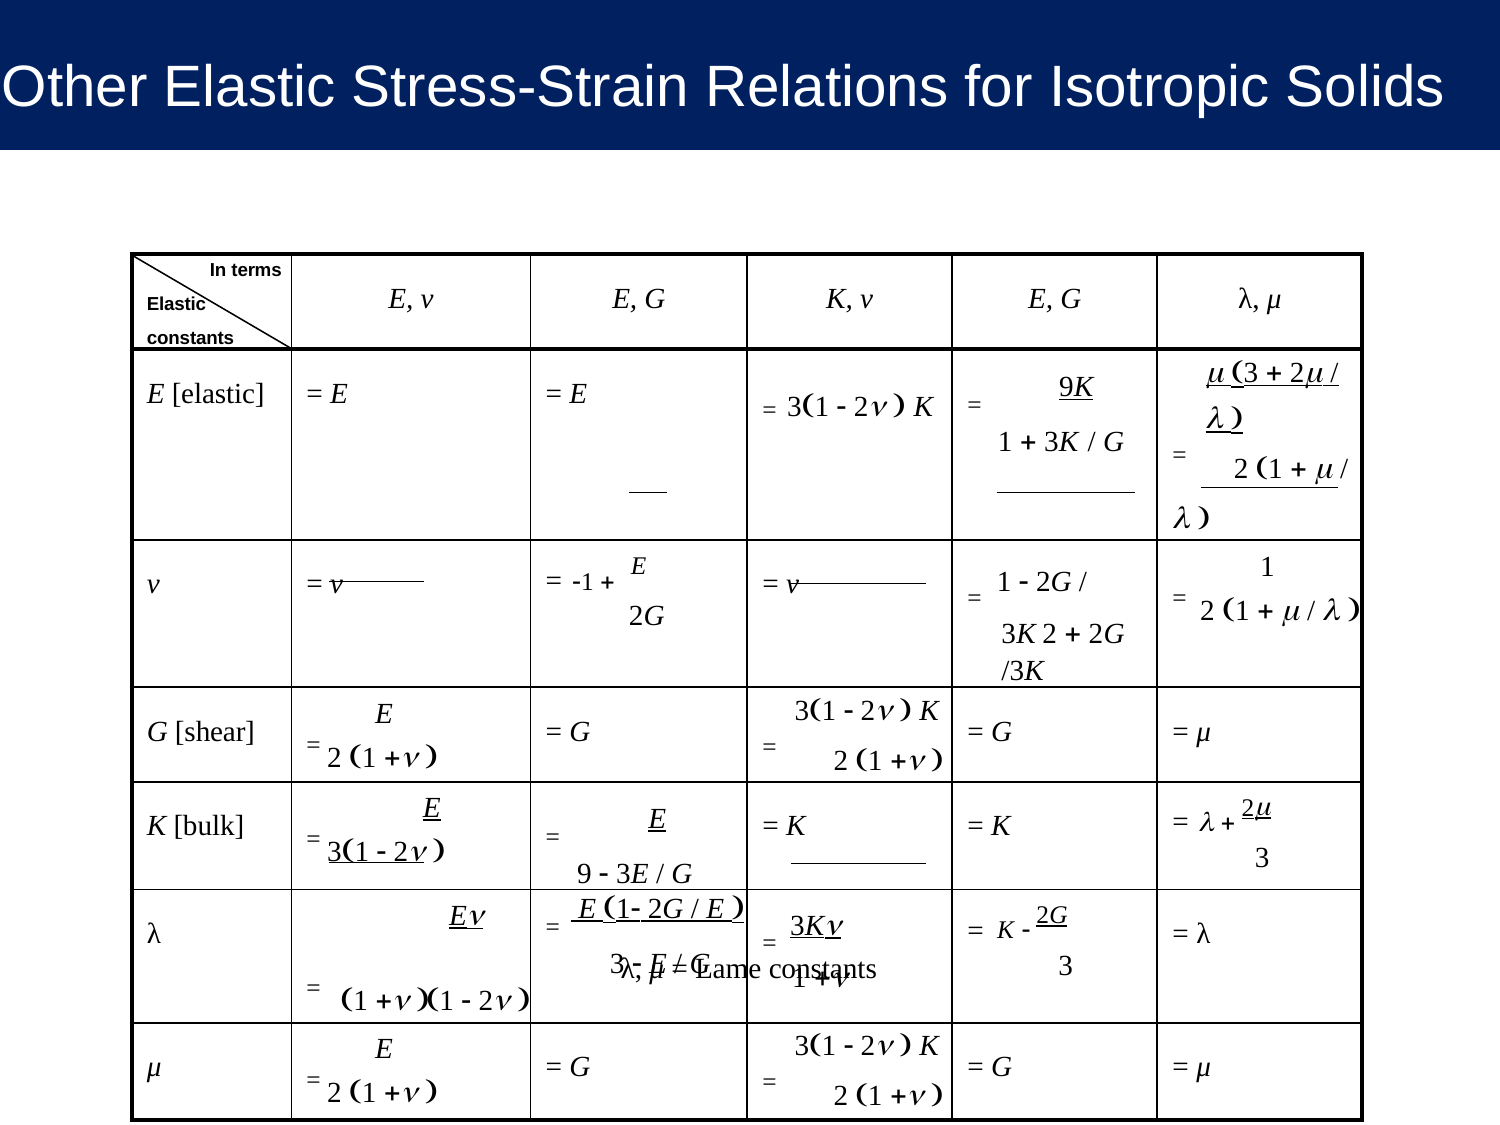

Other Elastic Stress-Strain Relations for Isotropic Solids
| In terms Elastic constants | E, ν | E, G | K, ν | E, G | λ, μ |
| --- | --- | --- | --- | --- | --- |
| E [elastic] | = E | = E | = 3(1 − 2ν ) K | = 9K 1 + 3K / G | μ (3 + 2μ / λ ) = 2 (1 + μ / λ ) |
| ν | = ν | = −1 + E 2G | = ν | = 1 − 2G / 3K 2 + 2G /3K | 1 = 2 (1 + μ / λ ) |
| G [shear] | E = 2 (1 +ν ) | = G | 3(1 − 2ν ) K = 2 (1 +ν ) | = G | = μ |
| K [bulk] | E = 3(1 − 2ν ) | = E 9 − 3E / G | = K | = K | = λ + 2μ 3 |
| λ | Eν = (1 +ν )(1 − 2ν ) | = E (1− 2G / E ) 3 − E / G | = 3Kν 1 +ν | = K − 2G 3 | = λ |
| μ | E = 2 (1 +ν ) | = G | 3(1 − 2ν ) K = 2 (1 +ν ) | = G | = μ |

λ, μ = Lame constants